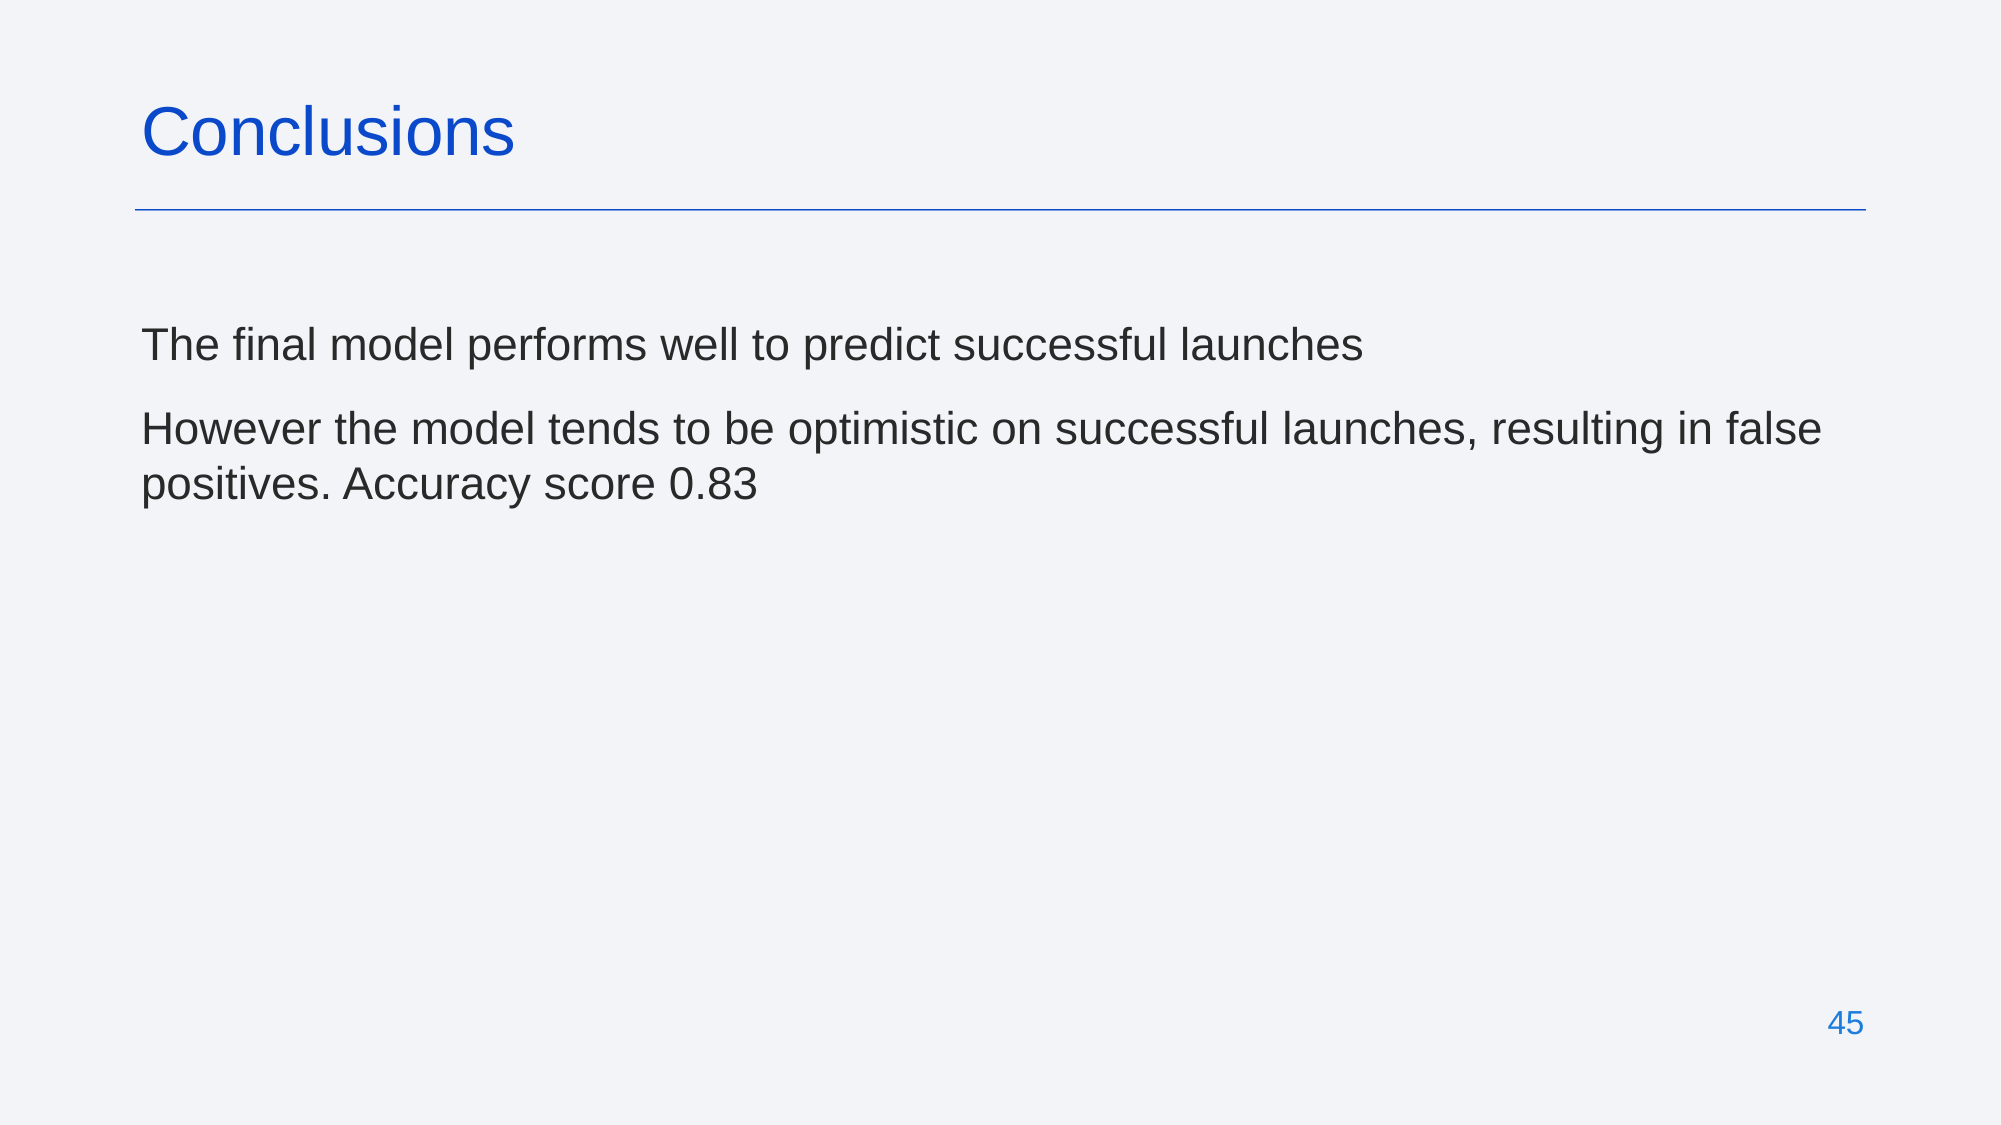

Conclusions
The final model performs well to predict successful launches
However the model tends to be optimistic on successful launches, resulting in false positives. Accuracy score 0.83
45